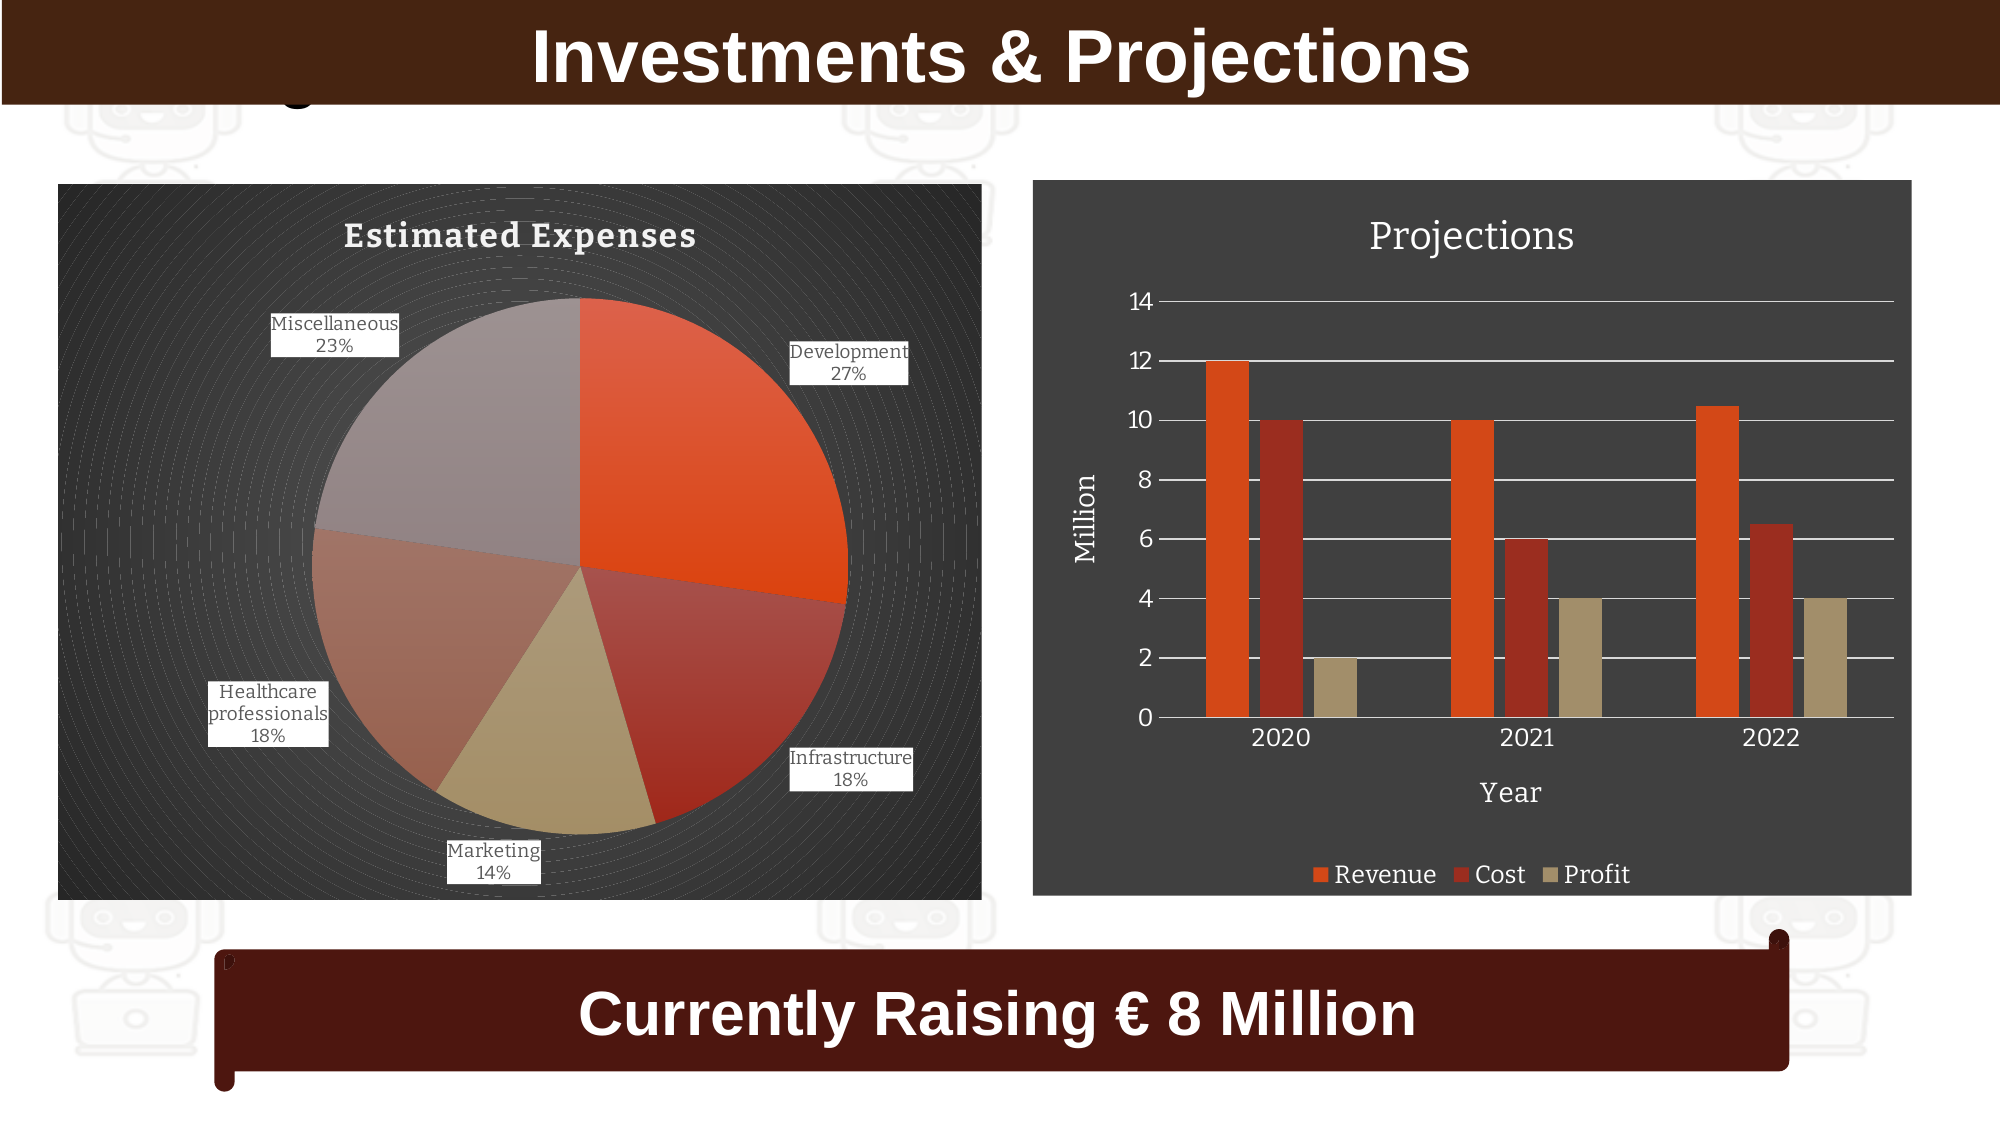

Investments & Projections
Investing

### Chart: Projections

| Category | Revenue | Cost | Profit |
|---|---|---|---|
| 2020 | 12.0 | 10.0 | 2.0 |
| 2021 | 10.0 | 6.0 | 4.0 |
| 2022 | 10.5 | 6.5 | 4.0 |

### Chart: Estimated Expenses

| Category |  |
|---|---|
| technology investments | 3000000.0 |
| infrastruture | 2000000.0 |
| advertisements | 1500000.0 |
| banking charges and licenses | 2000000.0 |
| miscellaneous | 2500000.0 |
Currently Raising € 8 Million